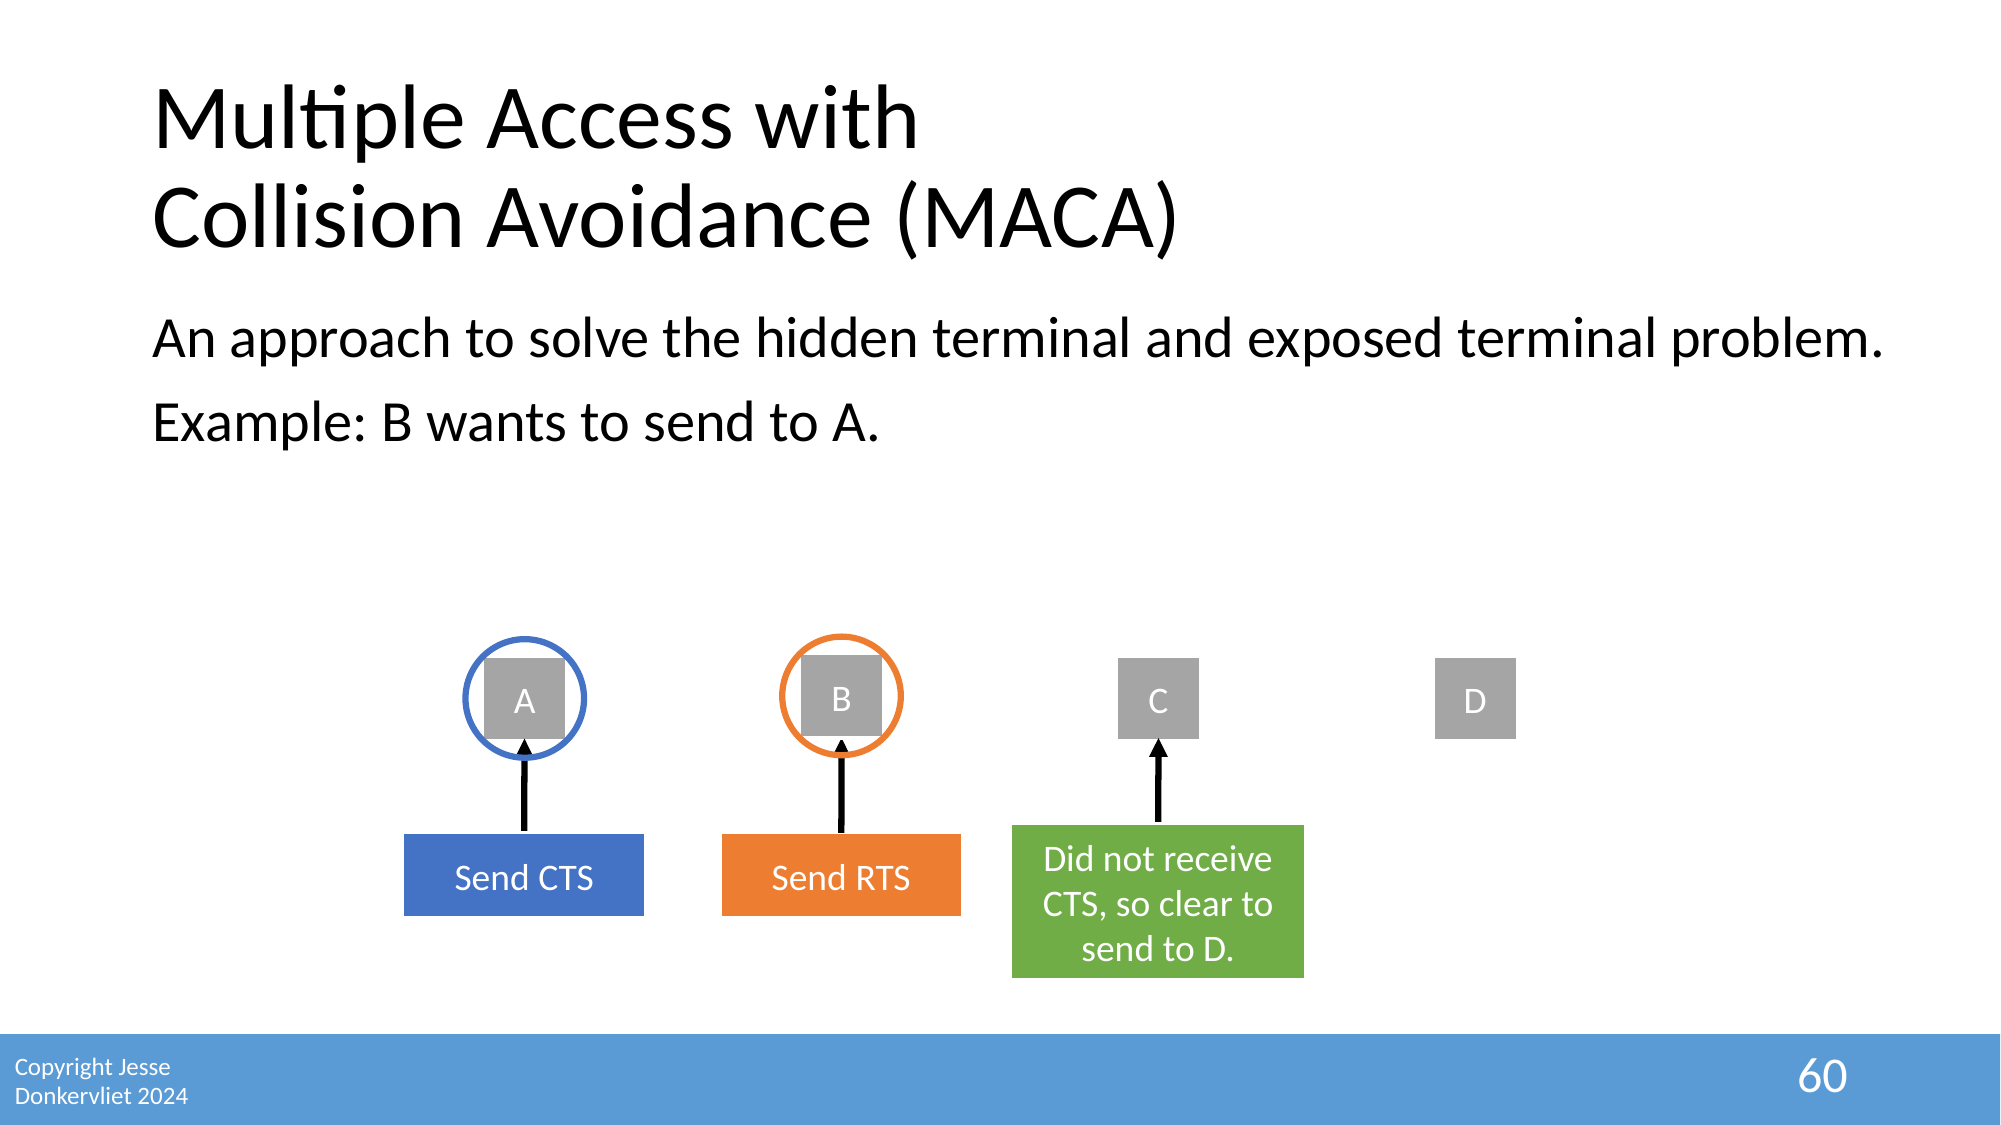

# Multiple Access with Collision Avoidance (MACA)
An approach to solve the hidden terminal and exposed terminal problem.
Example: B wants to send to A.

B
A
D
C
Did not receive CTS, so clear to send to D.
Send CTS
Send RTS
Receive RTS
Waiting
Receive RTS

60